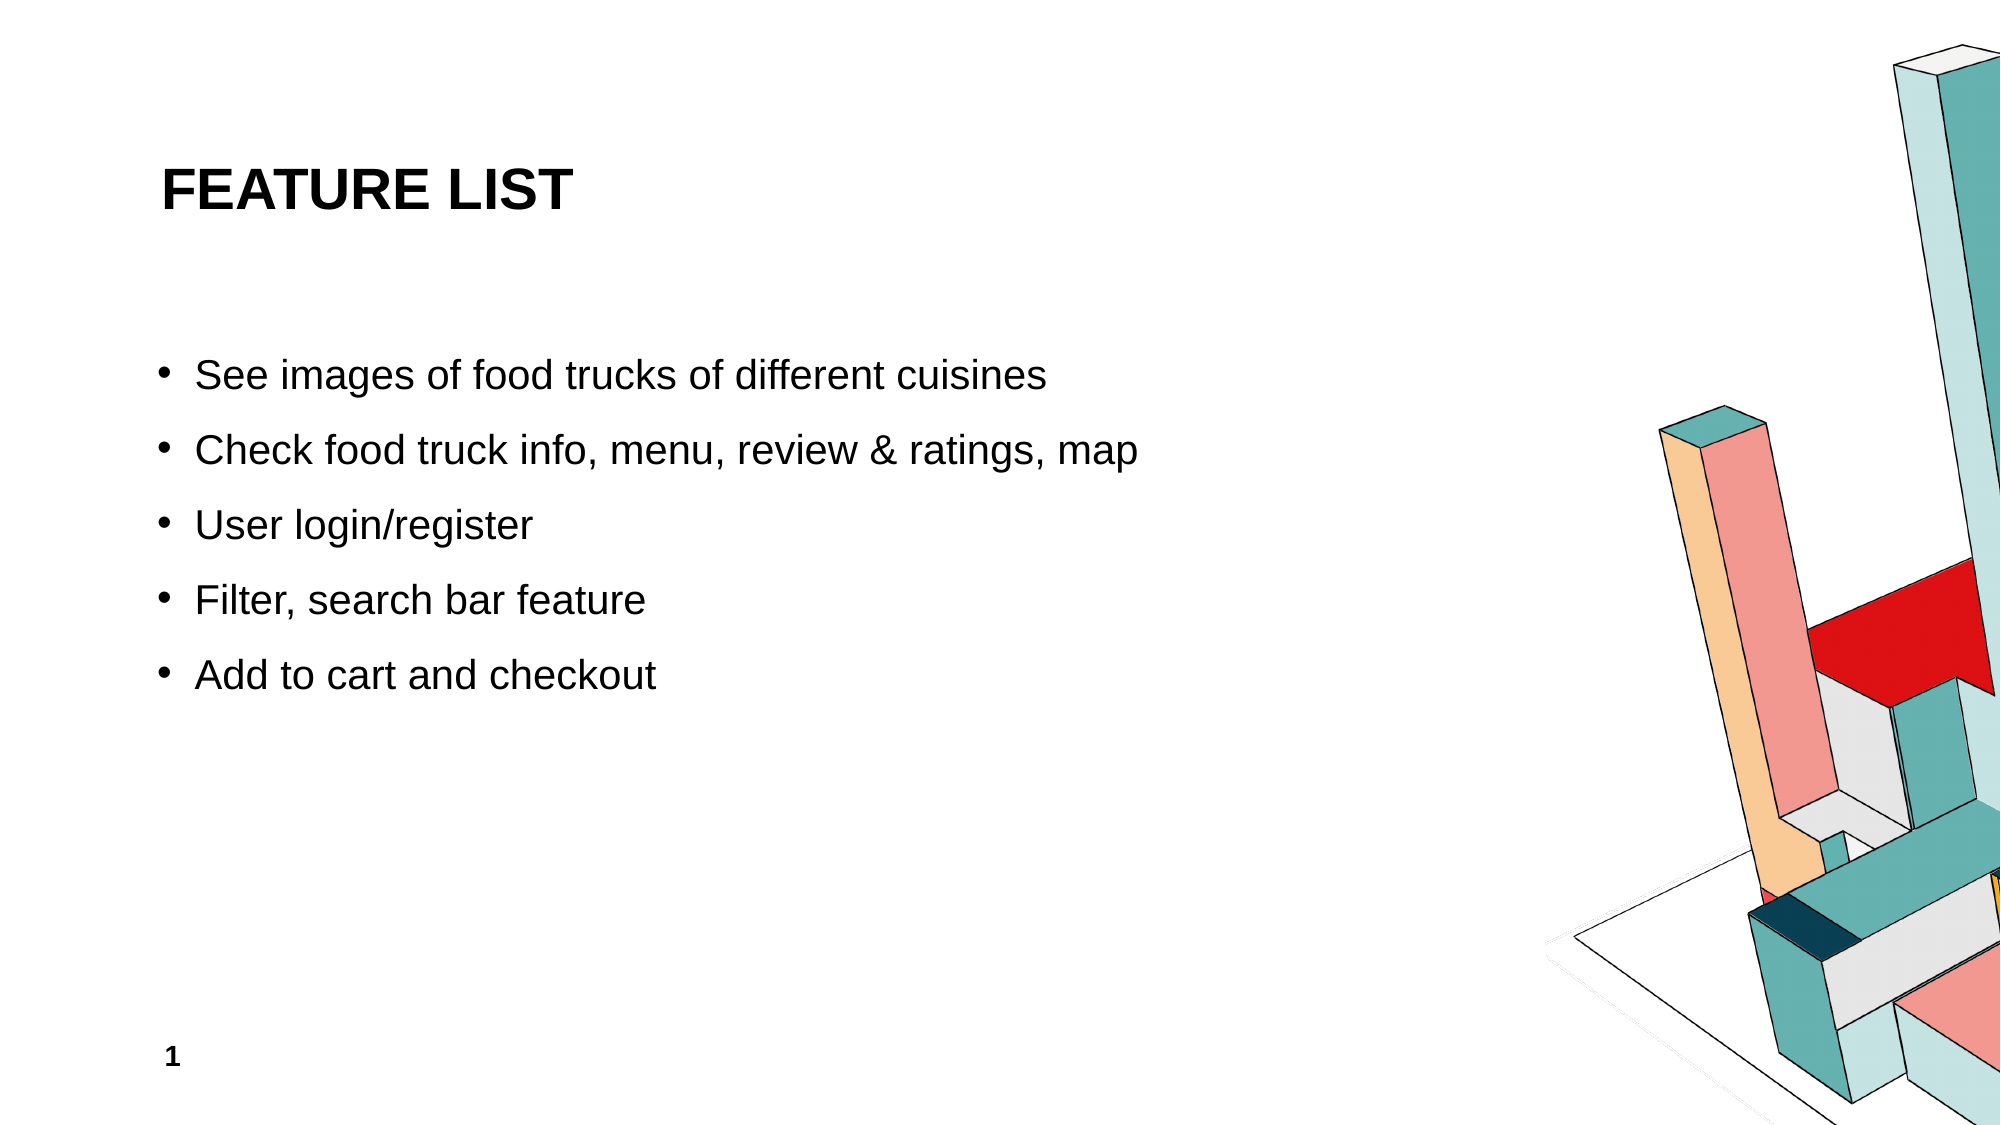

# Feature list
See images of food trucks of different cuisines
Check food truck info, menu, review & ratings, map
User login/register
Filter, search bar feature
Add to cart and checkout
1